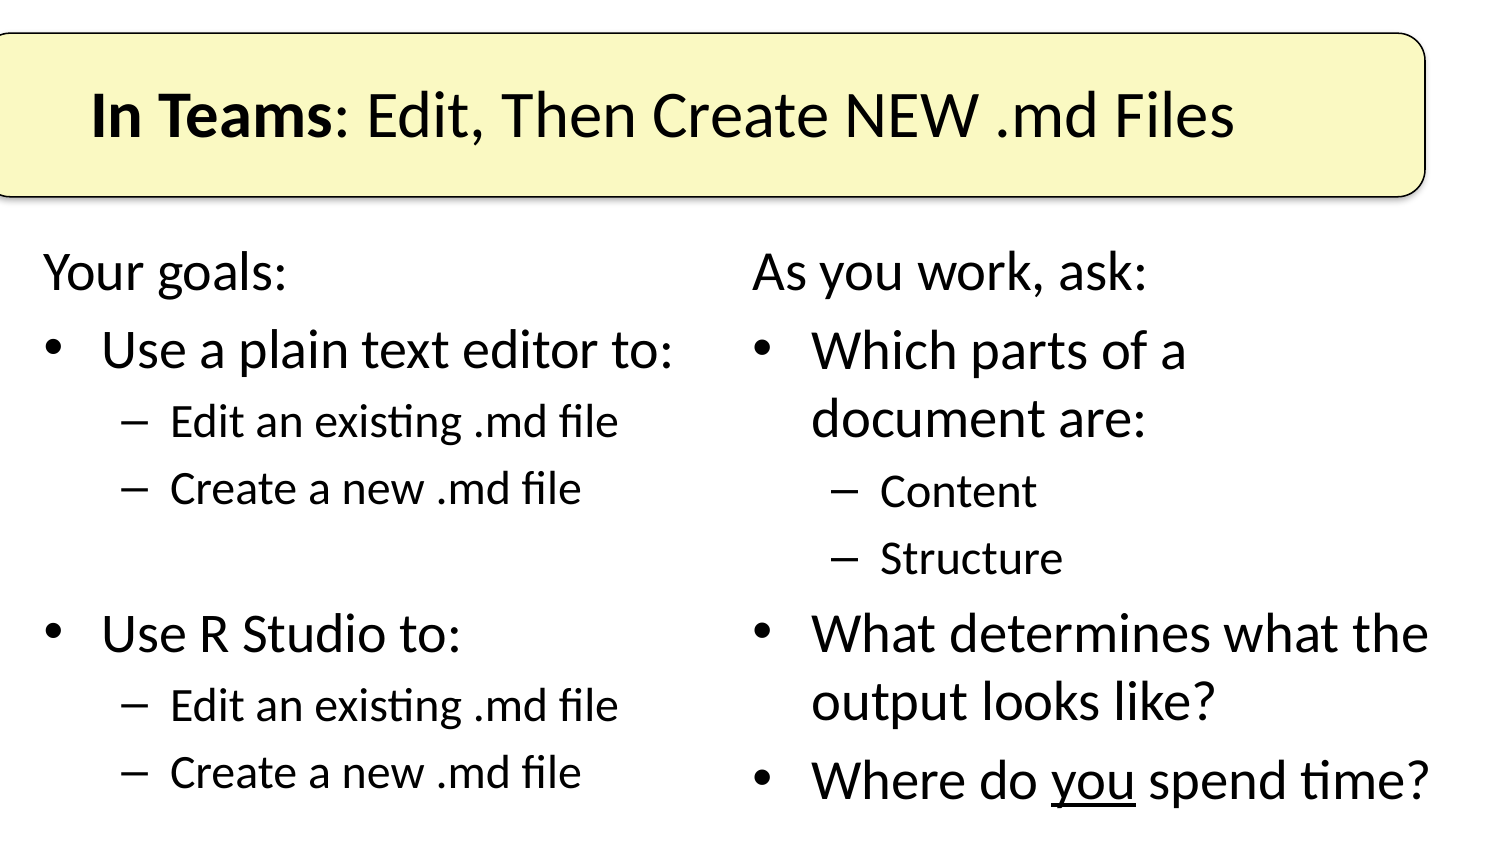

# In Teams: Edit, Then Create NEW .md Files
As you work, ask:
Which parts of a document are:
Content
Structure
What determines what the output looks like?
Where do you spend time?
Your goals:
Use a plain text editor to:
Edit an existing .md file
Create a new .md file

Use R Studio to:
Edit an existing .md file
Create a new .md file